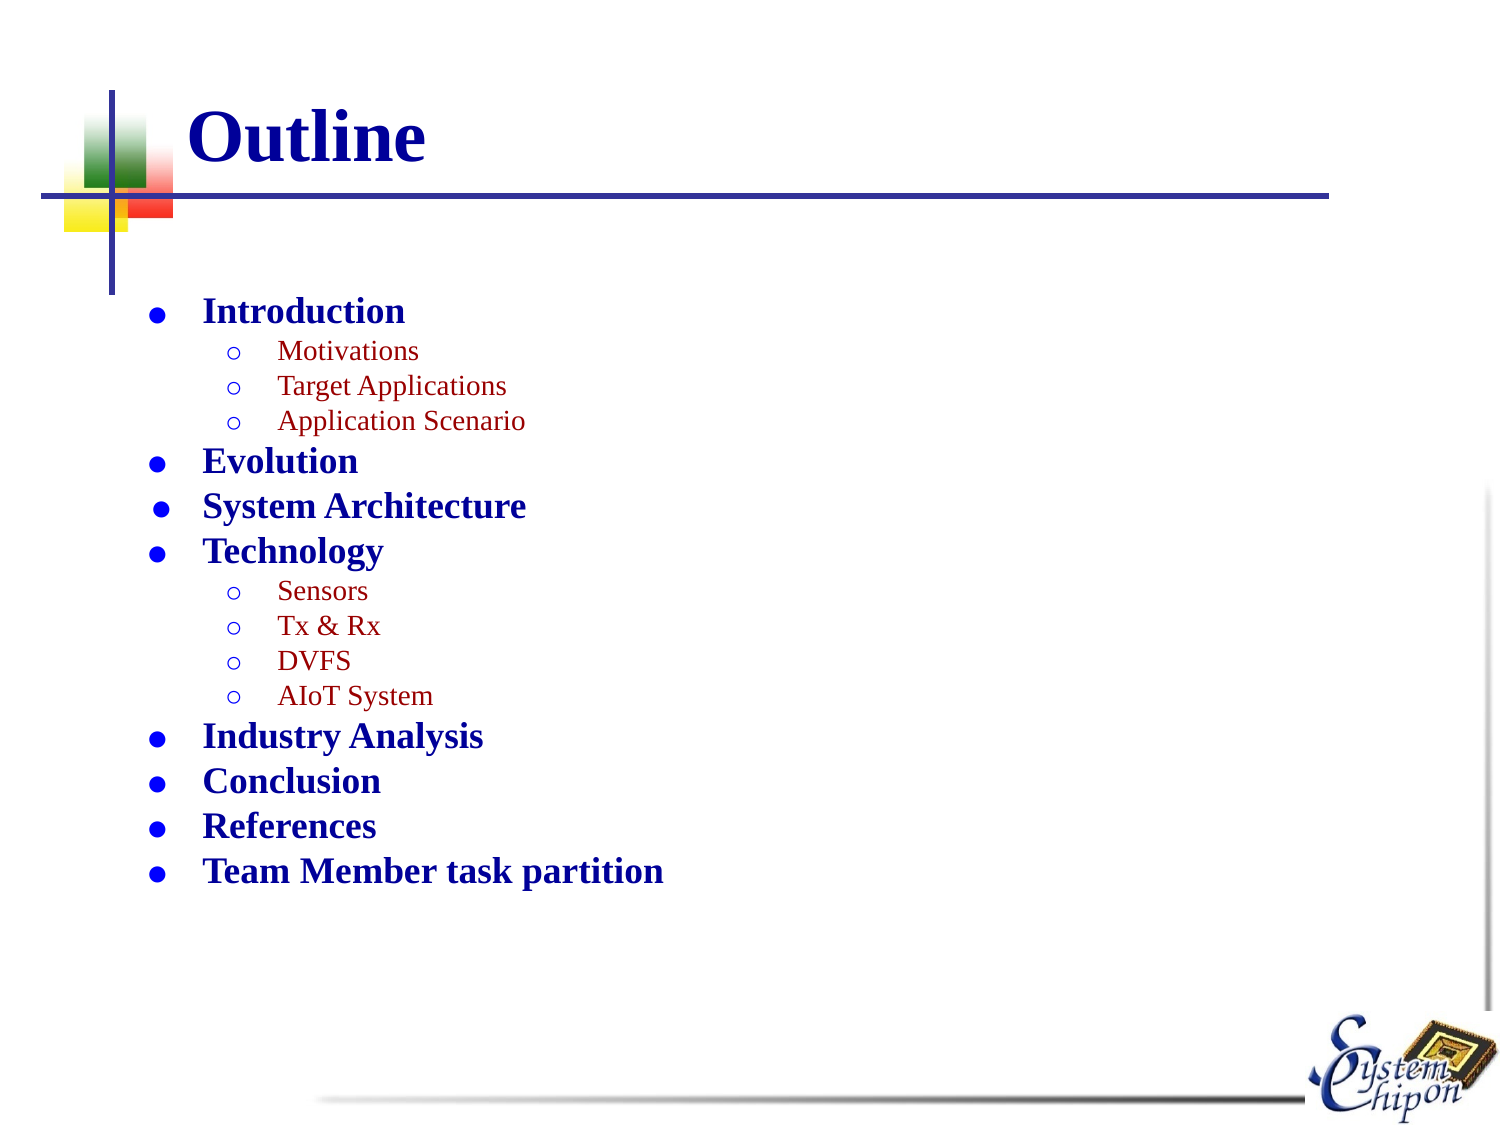

# Outline
Introduction
Motivations
Target Applications
Application Scenario
Evolution
System Architecture
Technology
Sensors
Tx & Rx
DVFS
AIoT System
Industry Analysis
Conclusion
References
Team Member task partition